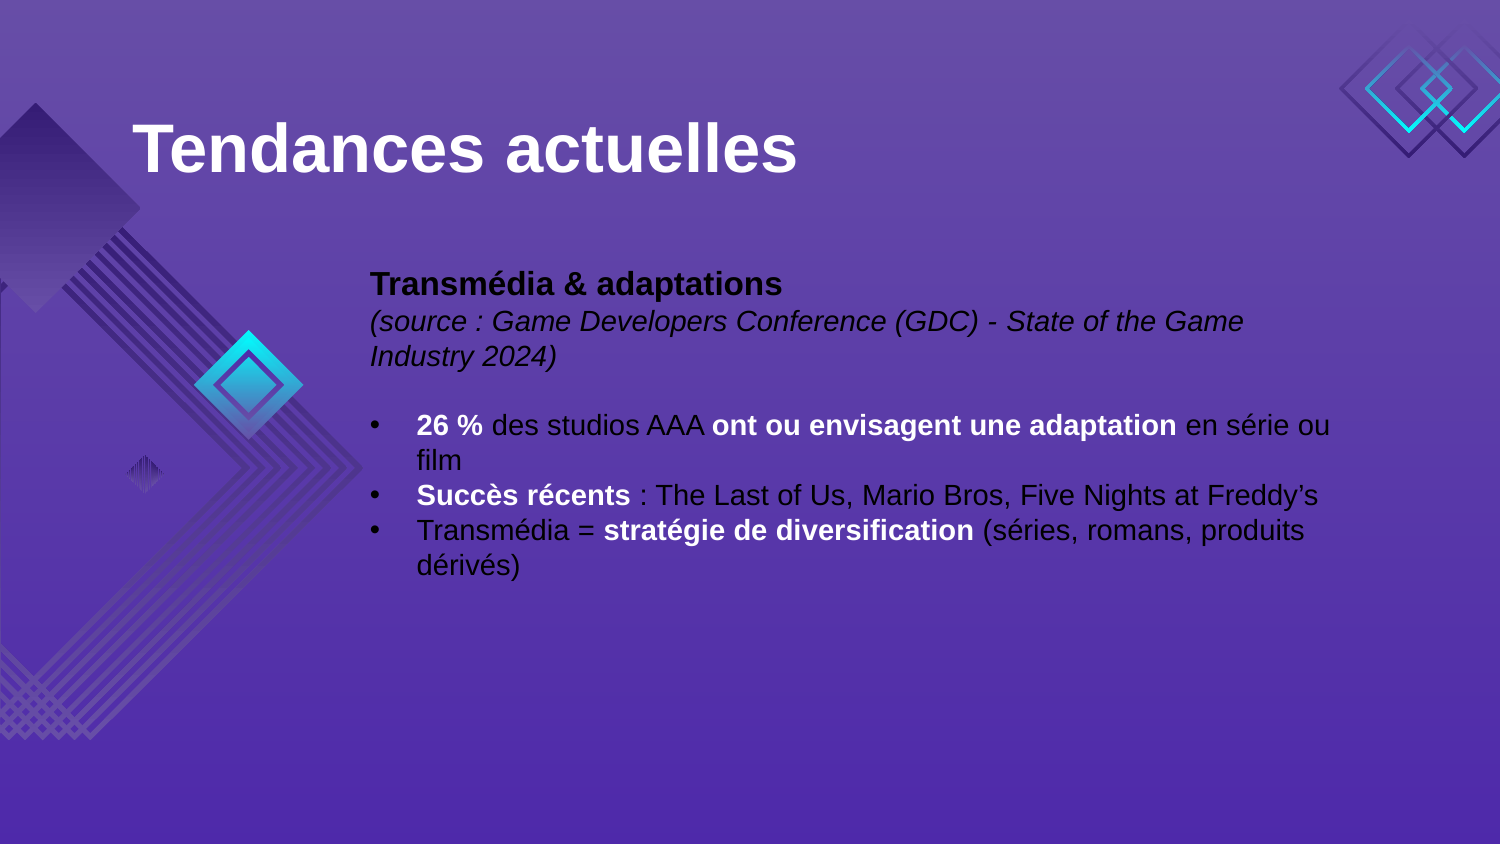

# Tendances actuelles
Transmédia & adaptations
(source : Game Developers Conference (GDC) - State of the Game Industry 2024)

26 % des studios AAA ont ou envisagent une adaptation en série ou film
Succès récents : The Last of Us, Mario Bros, Five Nights at Freddy’s
Transmédia = stratégie de diversification (séries, romans, produits dérivés)